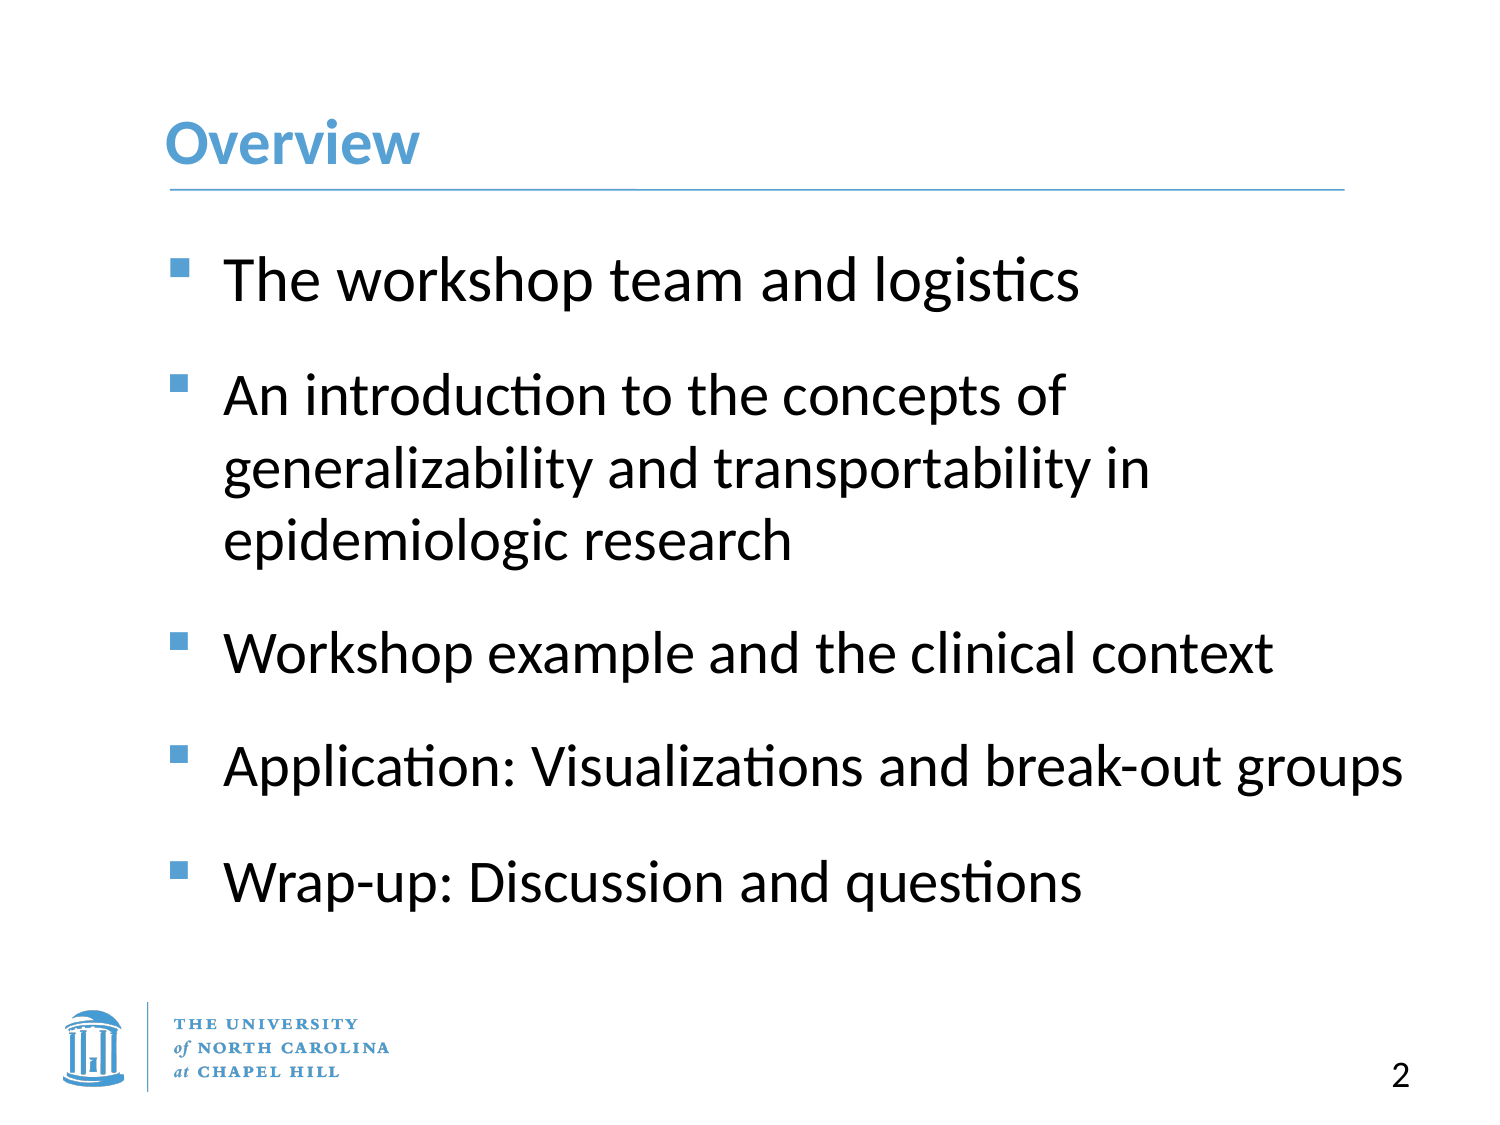

# Overview
The workshop team and logistics

An introduction to the concepts of generalizability and transportability in epidemiologic research

Workshop example and the clinical context

Application: Visualizations and break-out groups

Wrap-up: Discussion and questions

2